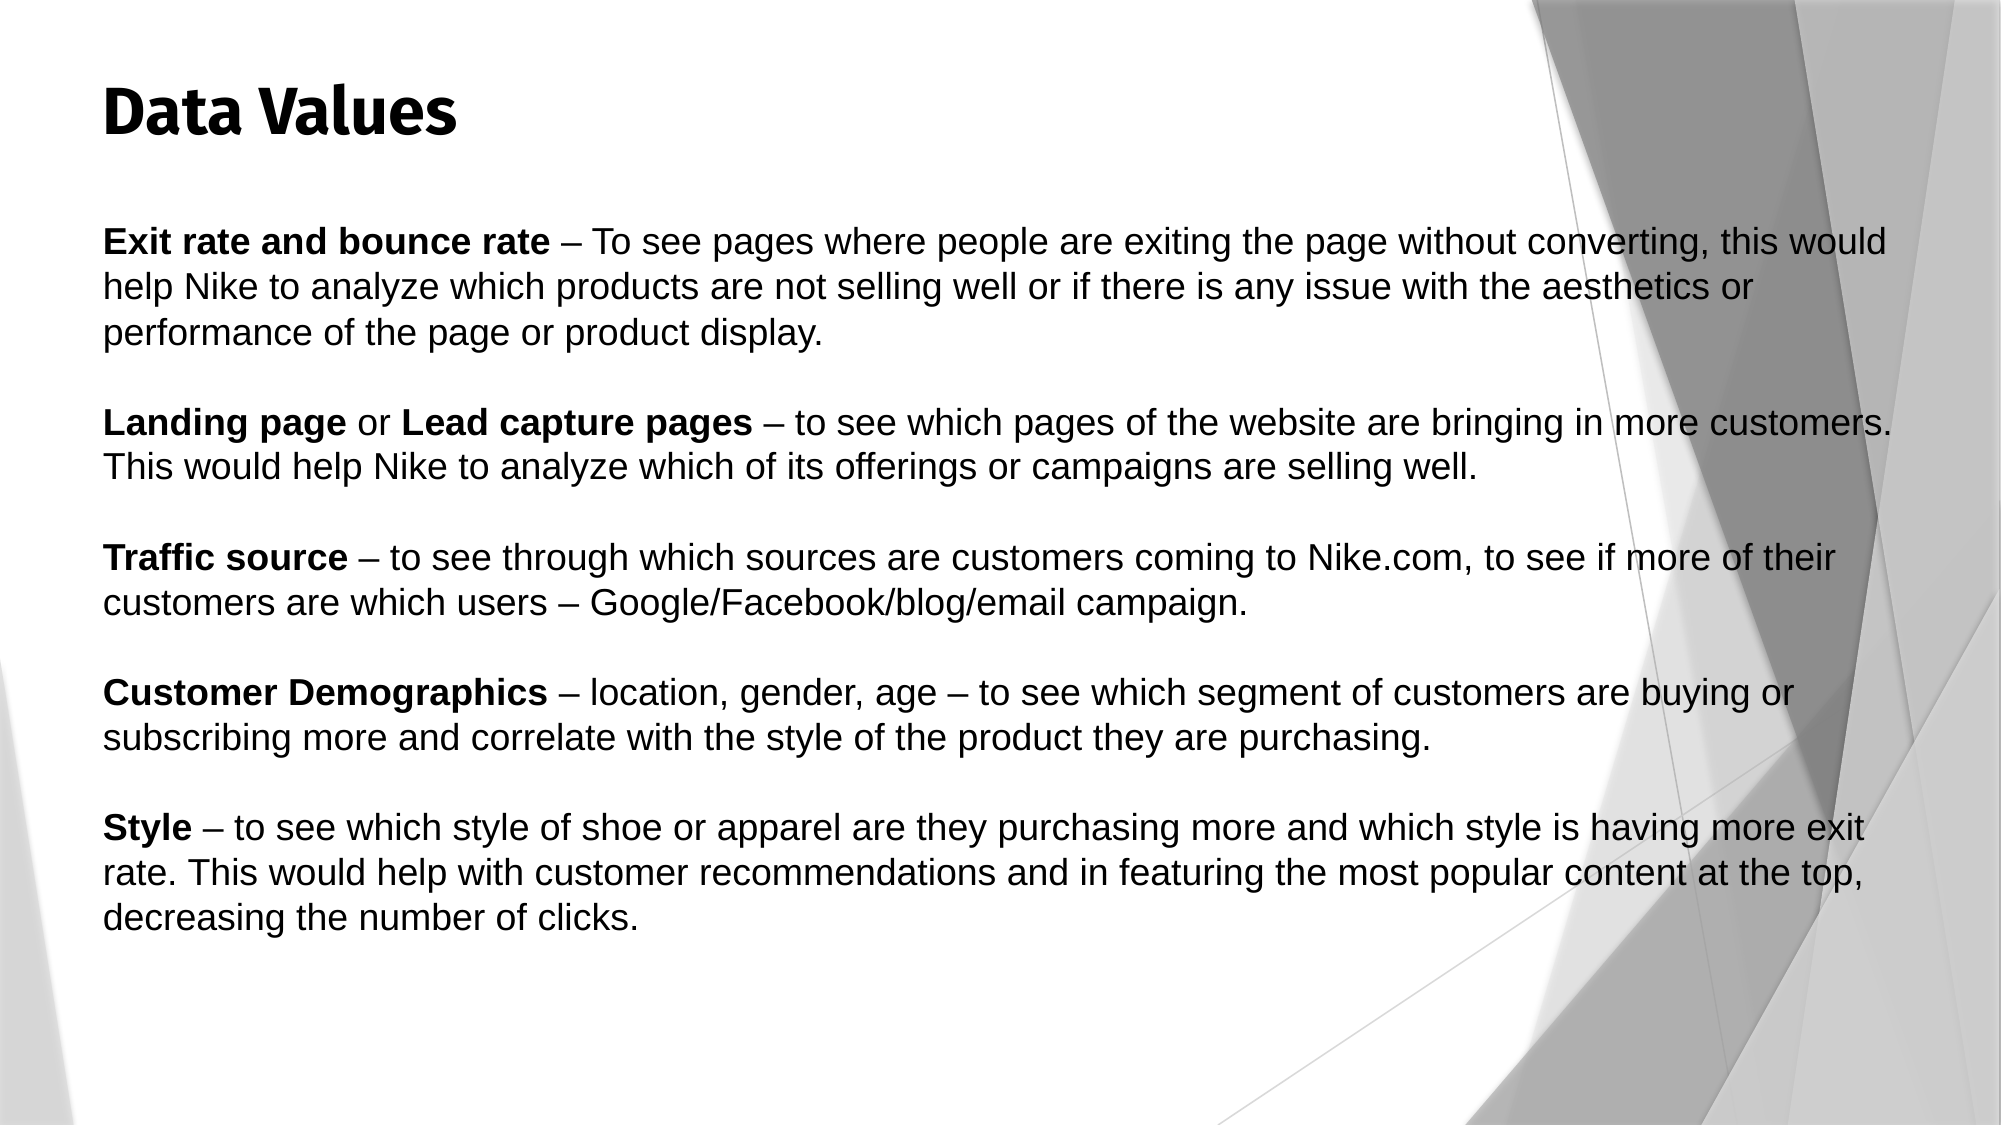

# Data Values

Exit rate and bounce rate – To see pages where people are exiting the page without converting, this would help Nike to analyze which products are not selling well or if there is any issue with the aesthetics or performance of the page or product display.

Landing page or Lead capture pages – to see which pages of the website are bringing in more customers. This would help Nike to analyze which of its offerings or campaigns are selling well.

Traffic source – to see through which sources are customers coming to Nike.com, to see if more of their customers are which users – Google/Facebook/blog/email campaign.

Customer Demographics – location, gender, age – to see which segment of customers are buying or subscribing more and correlate with the style of the product they are purchasing.

Style – to see which style of shoe or apparel are they purchasing more and which style is having more exit rate. This would help with customer recommendations and in featuring the most popular content at the top, decreasing the number of clicks.